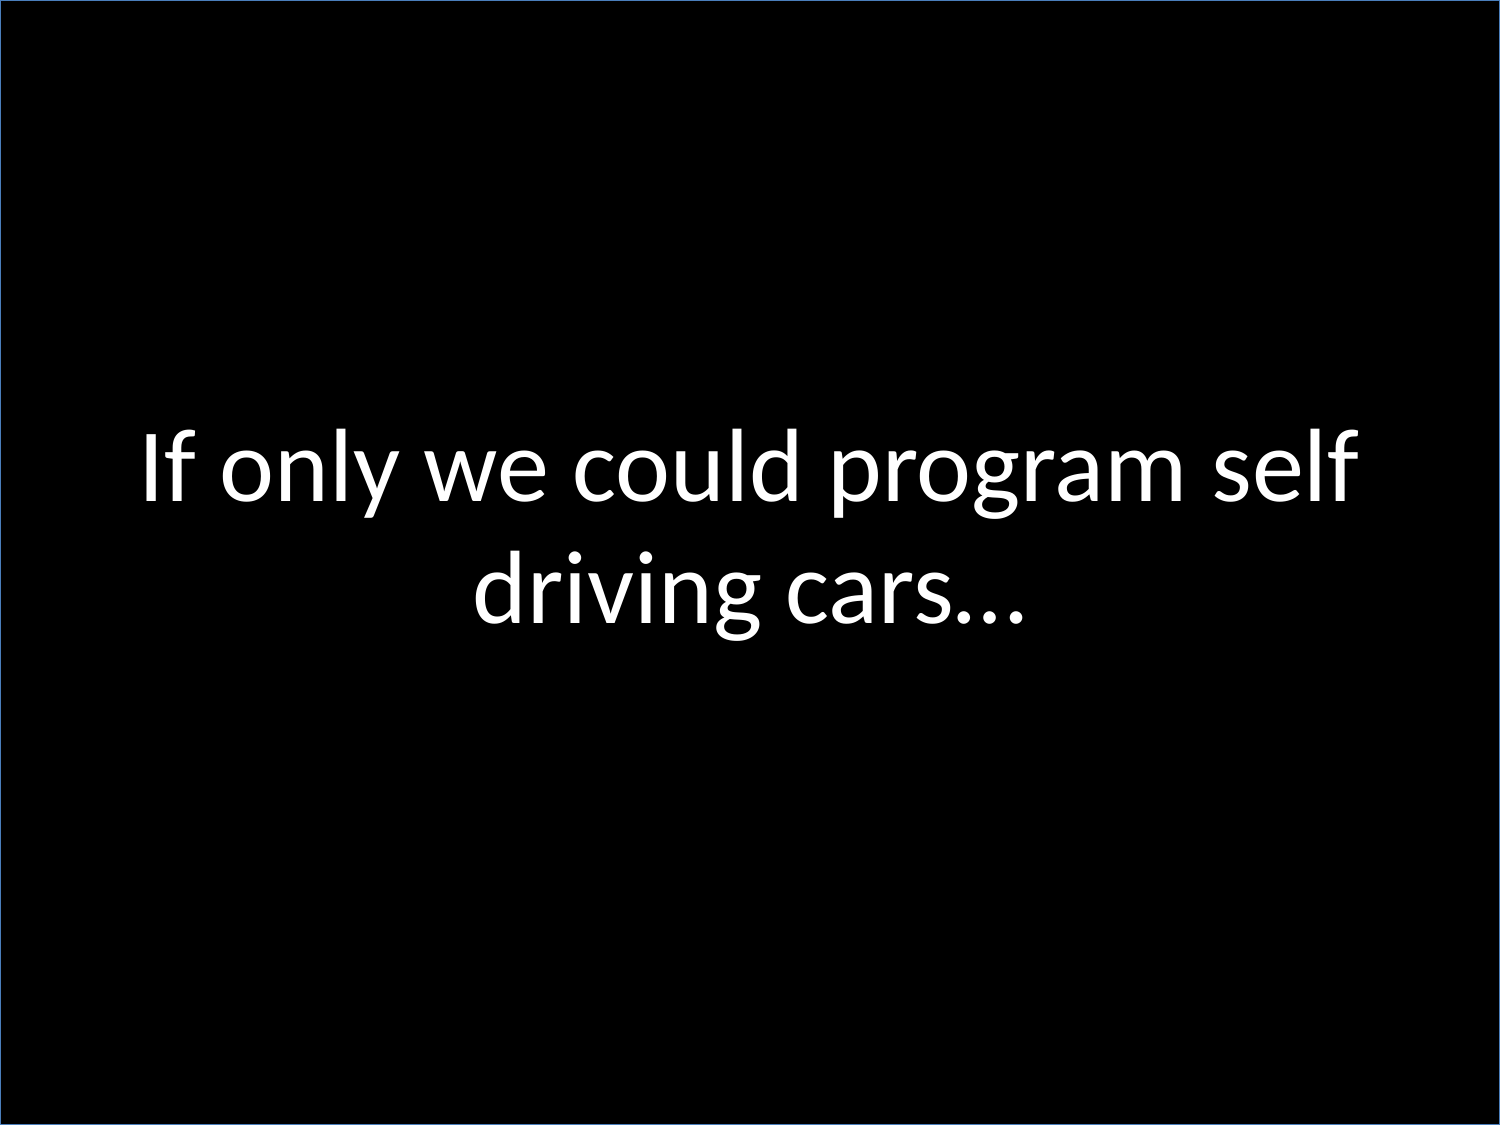

If only we could program self driving cars…